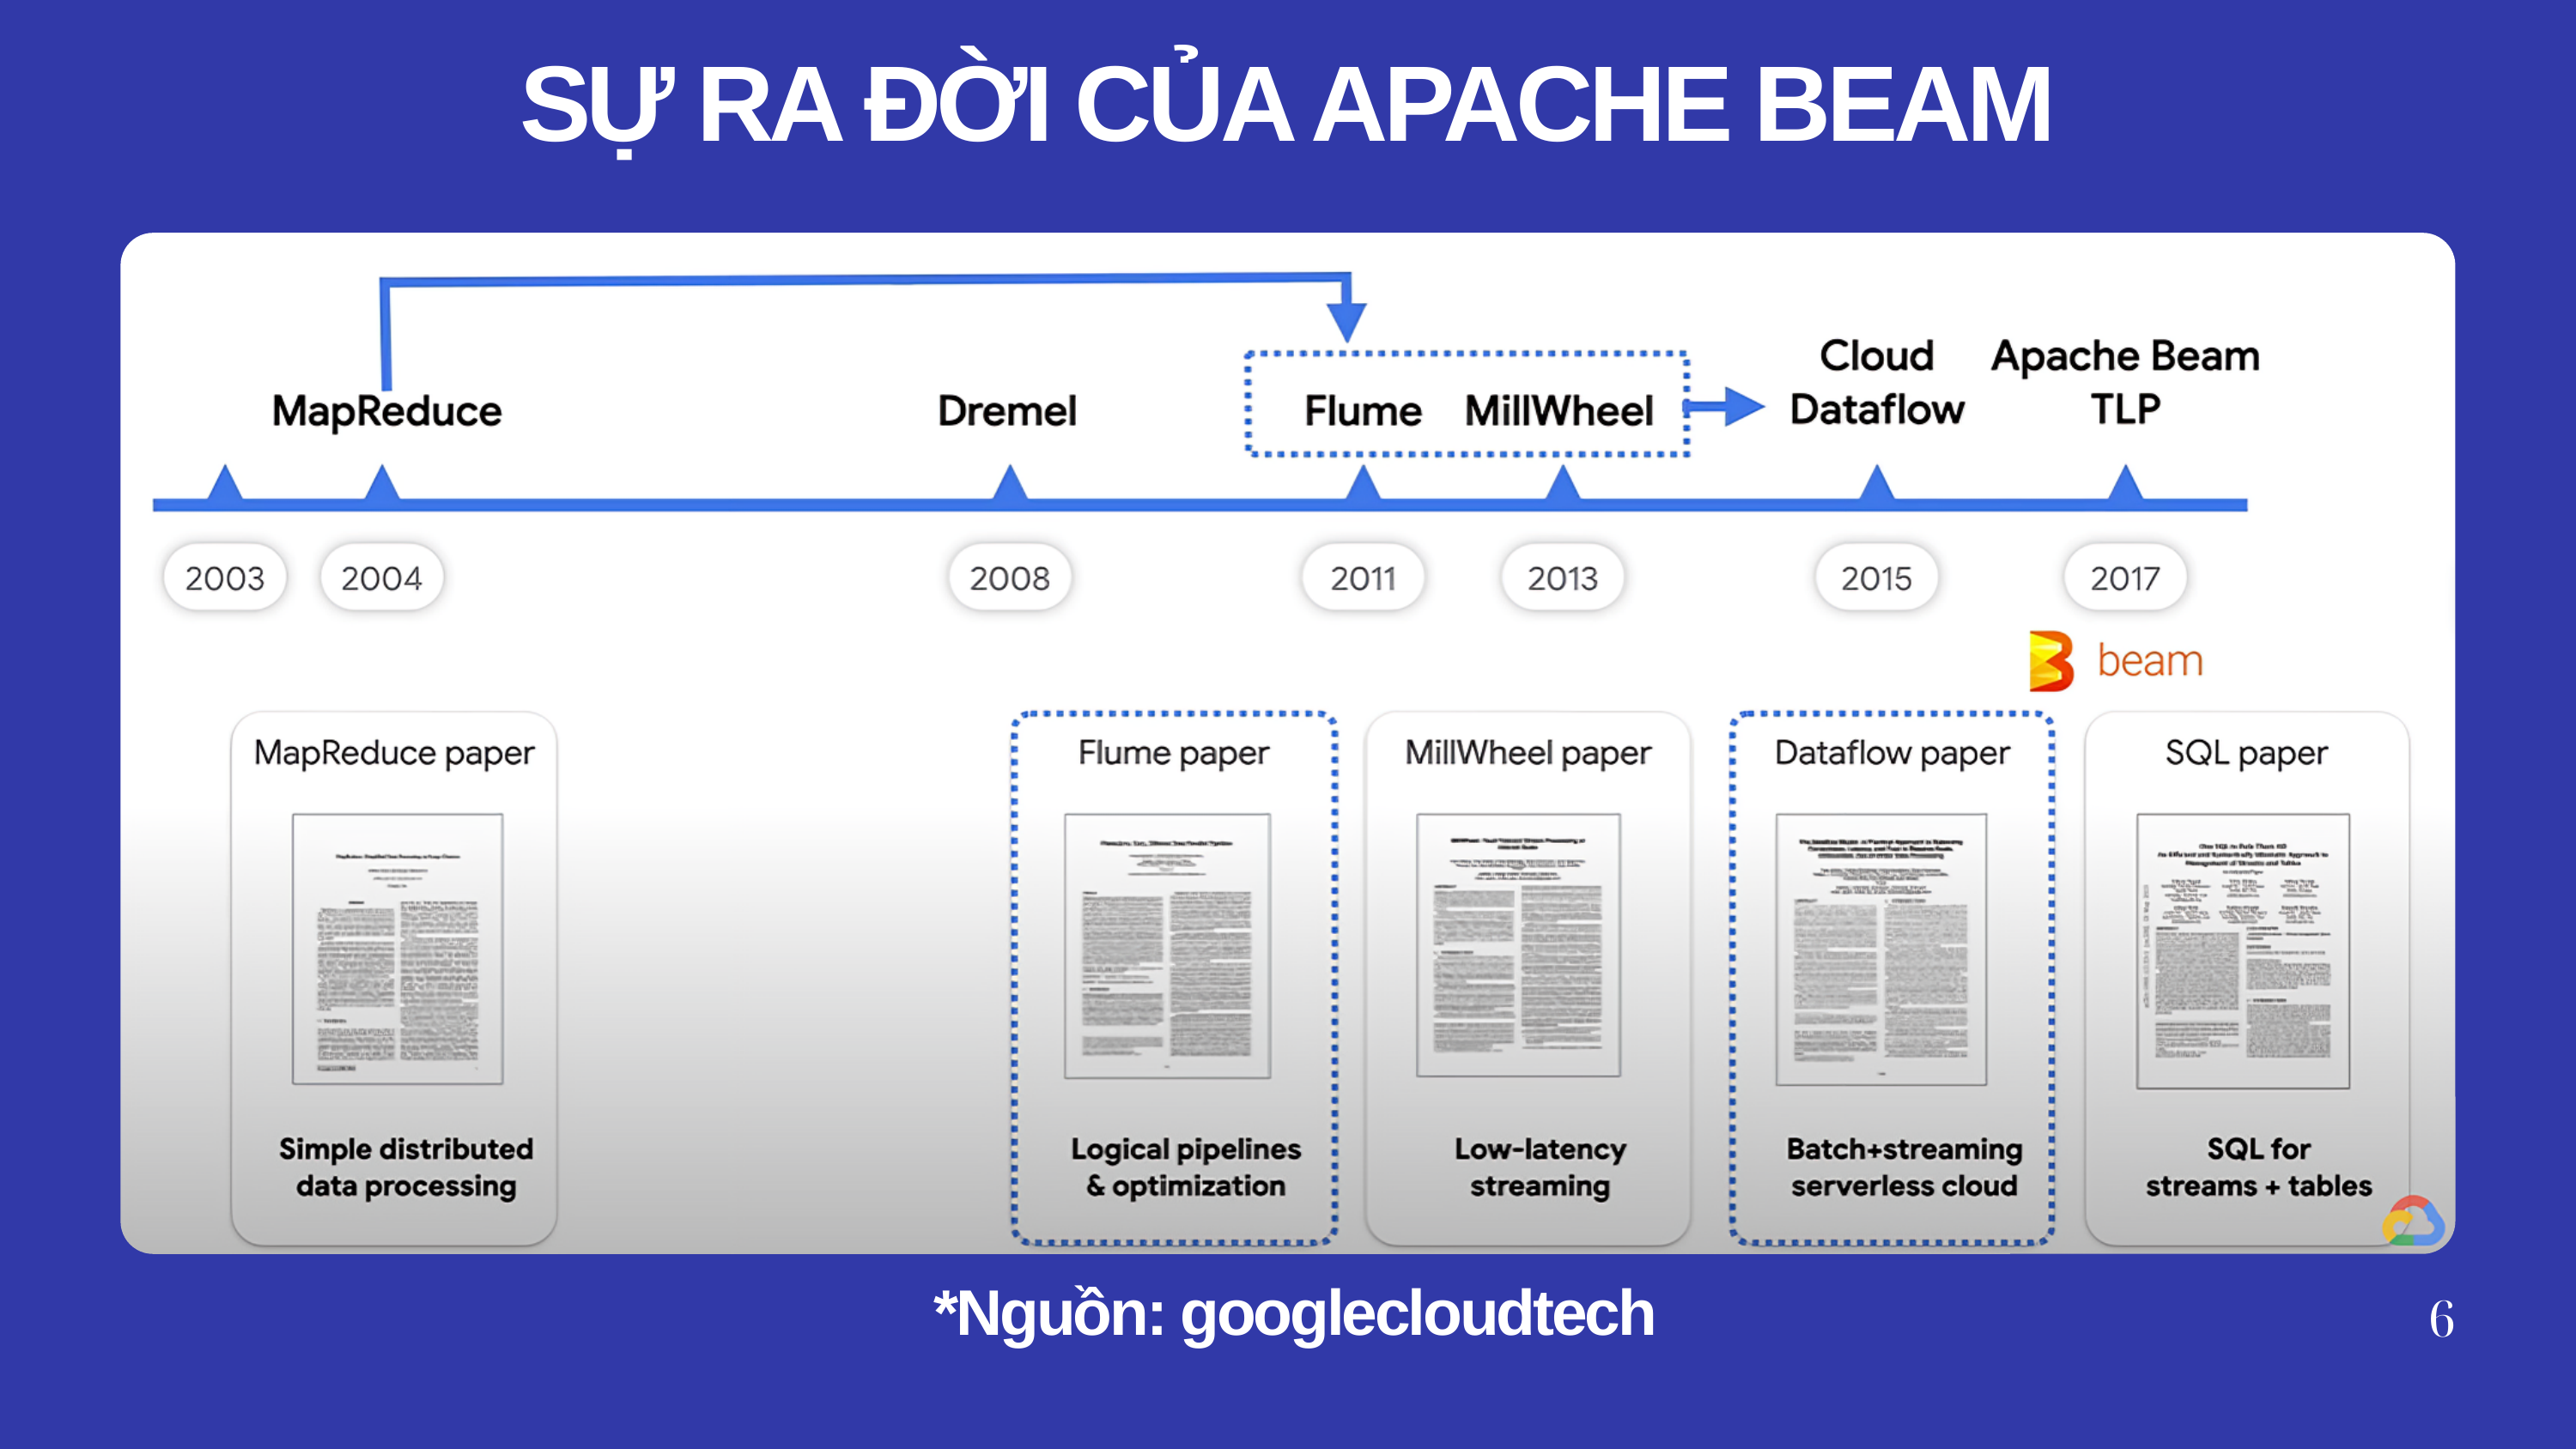

SỰ RA ĐỜI CỦA APACHE BEAM

*Nguồn: googlecloudtech
6